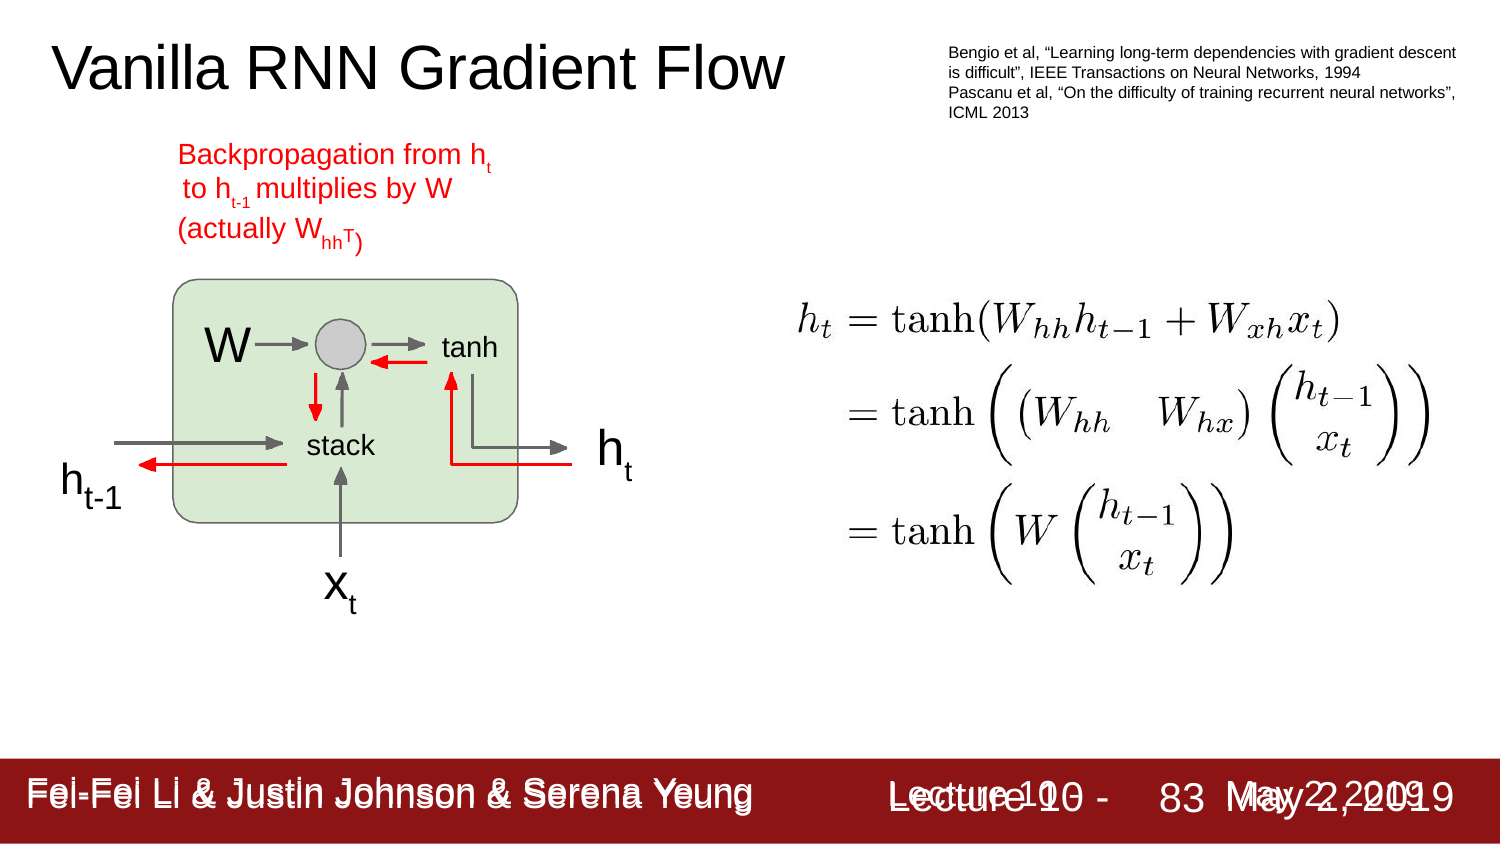

# Vanilla RNN Gradient Flow
Bengio et al, “Learning long-term dependencies with gradient descent  is difficult”, IEEE Transactions on Neural Networks, 1994
Pascanu et al, “On the difficulty of training recurrent neural networks”,  ICML 2013
Backpropagation from ht  to ht-1 multiplies by W
T)
(actually W
hh

W

tanh

ht
stack
ht-1

xt
Lecture 10 -
May 2, 2019
Fei-Fei Li & Justin Johnson & Serena Yeung
83
Fei-Fei Li & Justin Johnson & Serena Yeung	Lecture 10 -	May 2, 2019